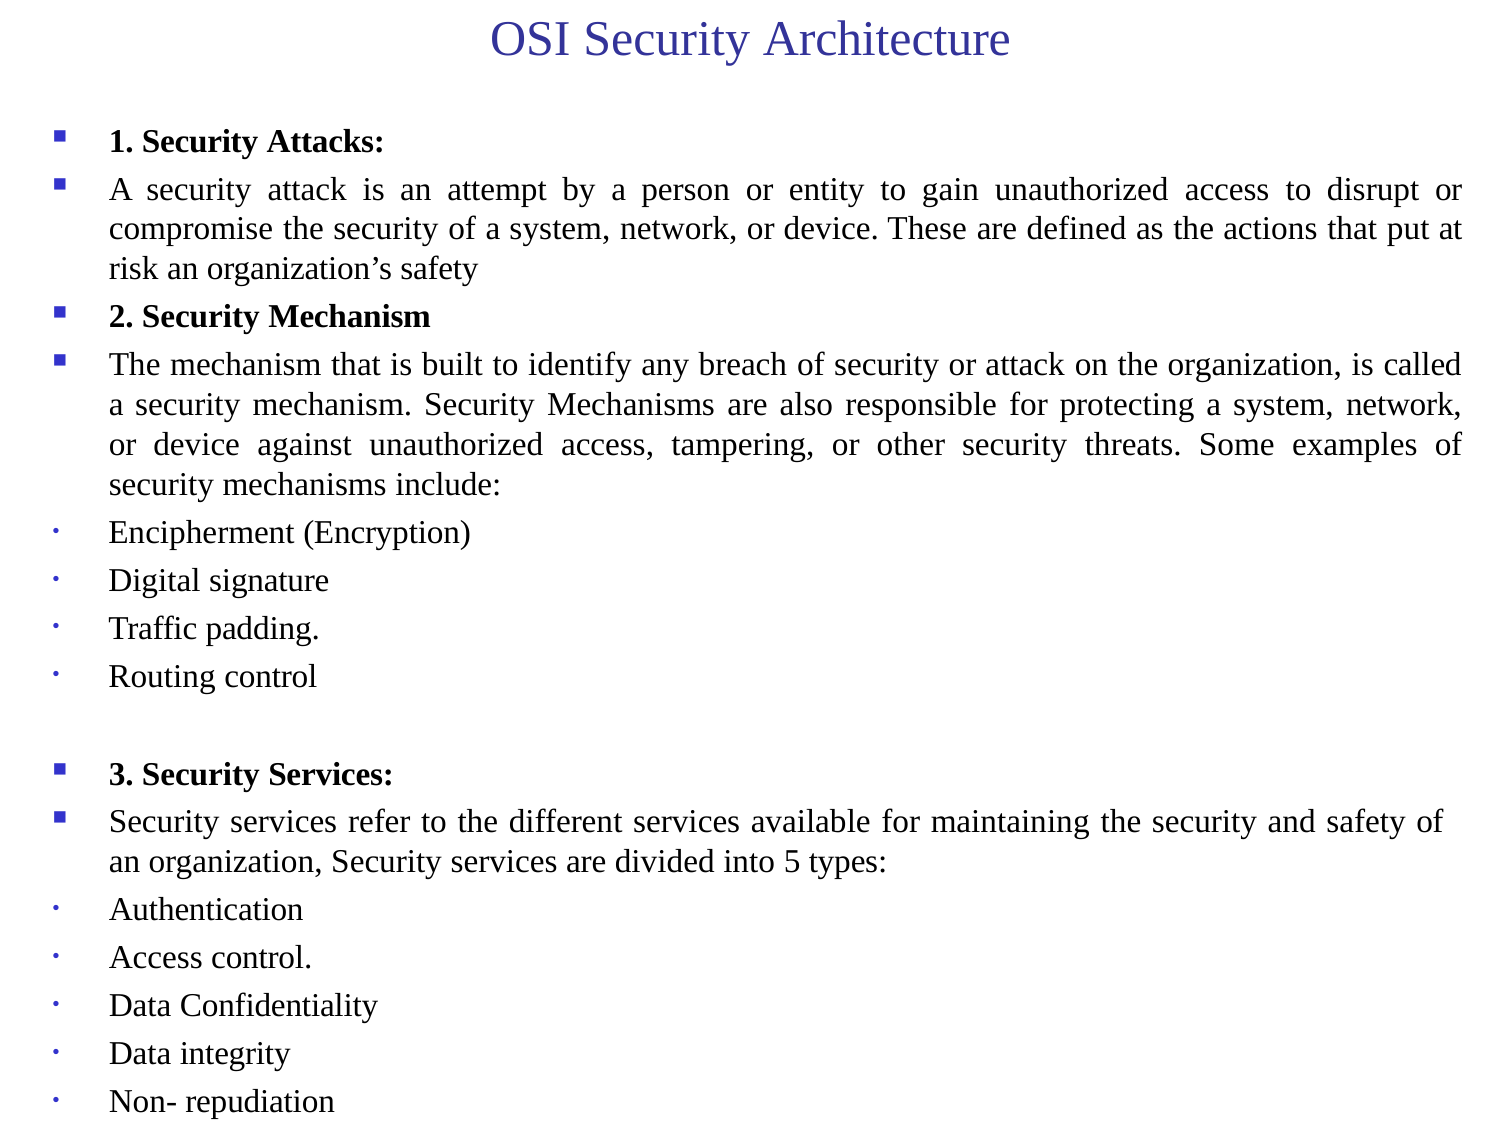

# OSI Security Architecture
1. Security Attacks:
A security attack is an attempt by a person or entity to gain unauthorized access to disrupt or compromise the security of a system, network, or device. These are defined as the actions that put at risk an organization’s safety
2. Security Mechanism
The mechanism that is built to identify any breach of security or attack on the organization, is called a security mechanism. Security Mechanisms are also responsible for protecting a system, network, or device against unauthorized access, tampering, or other security threats. Some examples of security mechanisms include:
Encipherment (Encryption)
Digital signature
Traffic padding.
Routing control

3. Security Services:
Security services refer to the different services available for maintaining the security and safety of an organization, Security services are divided into 5 types:
Authentication
Access control.
Data Confidentiality
Data integrity
Non- repudiation